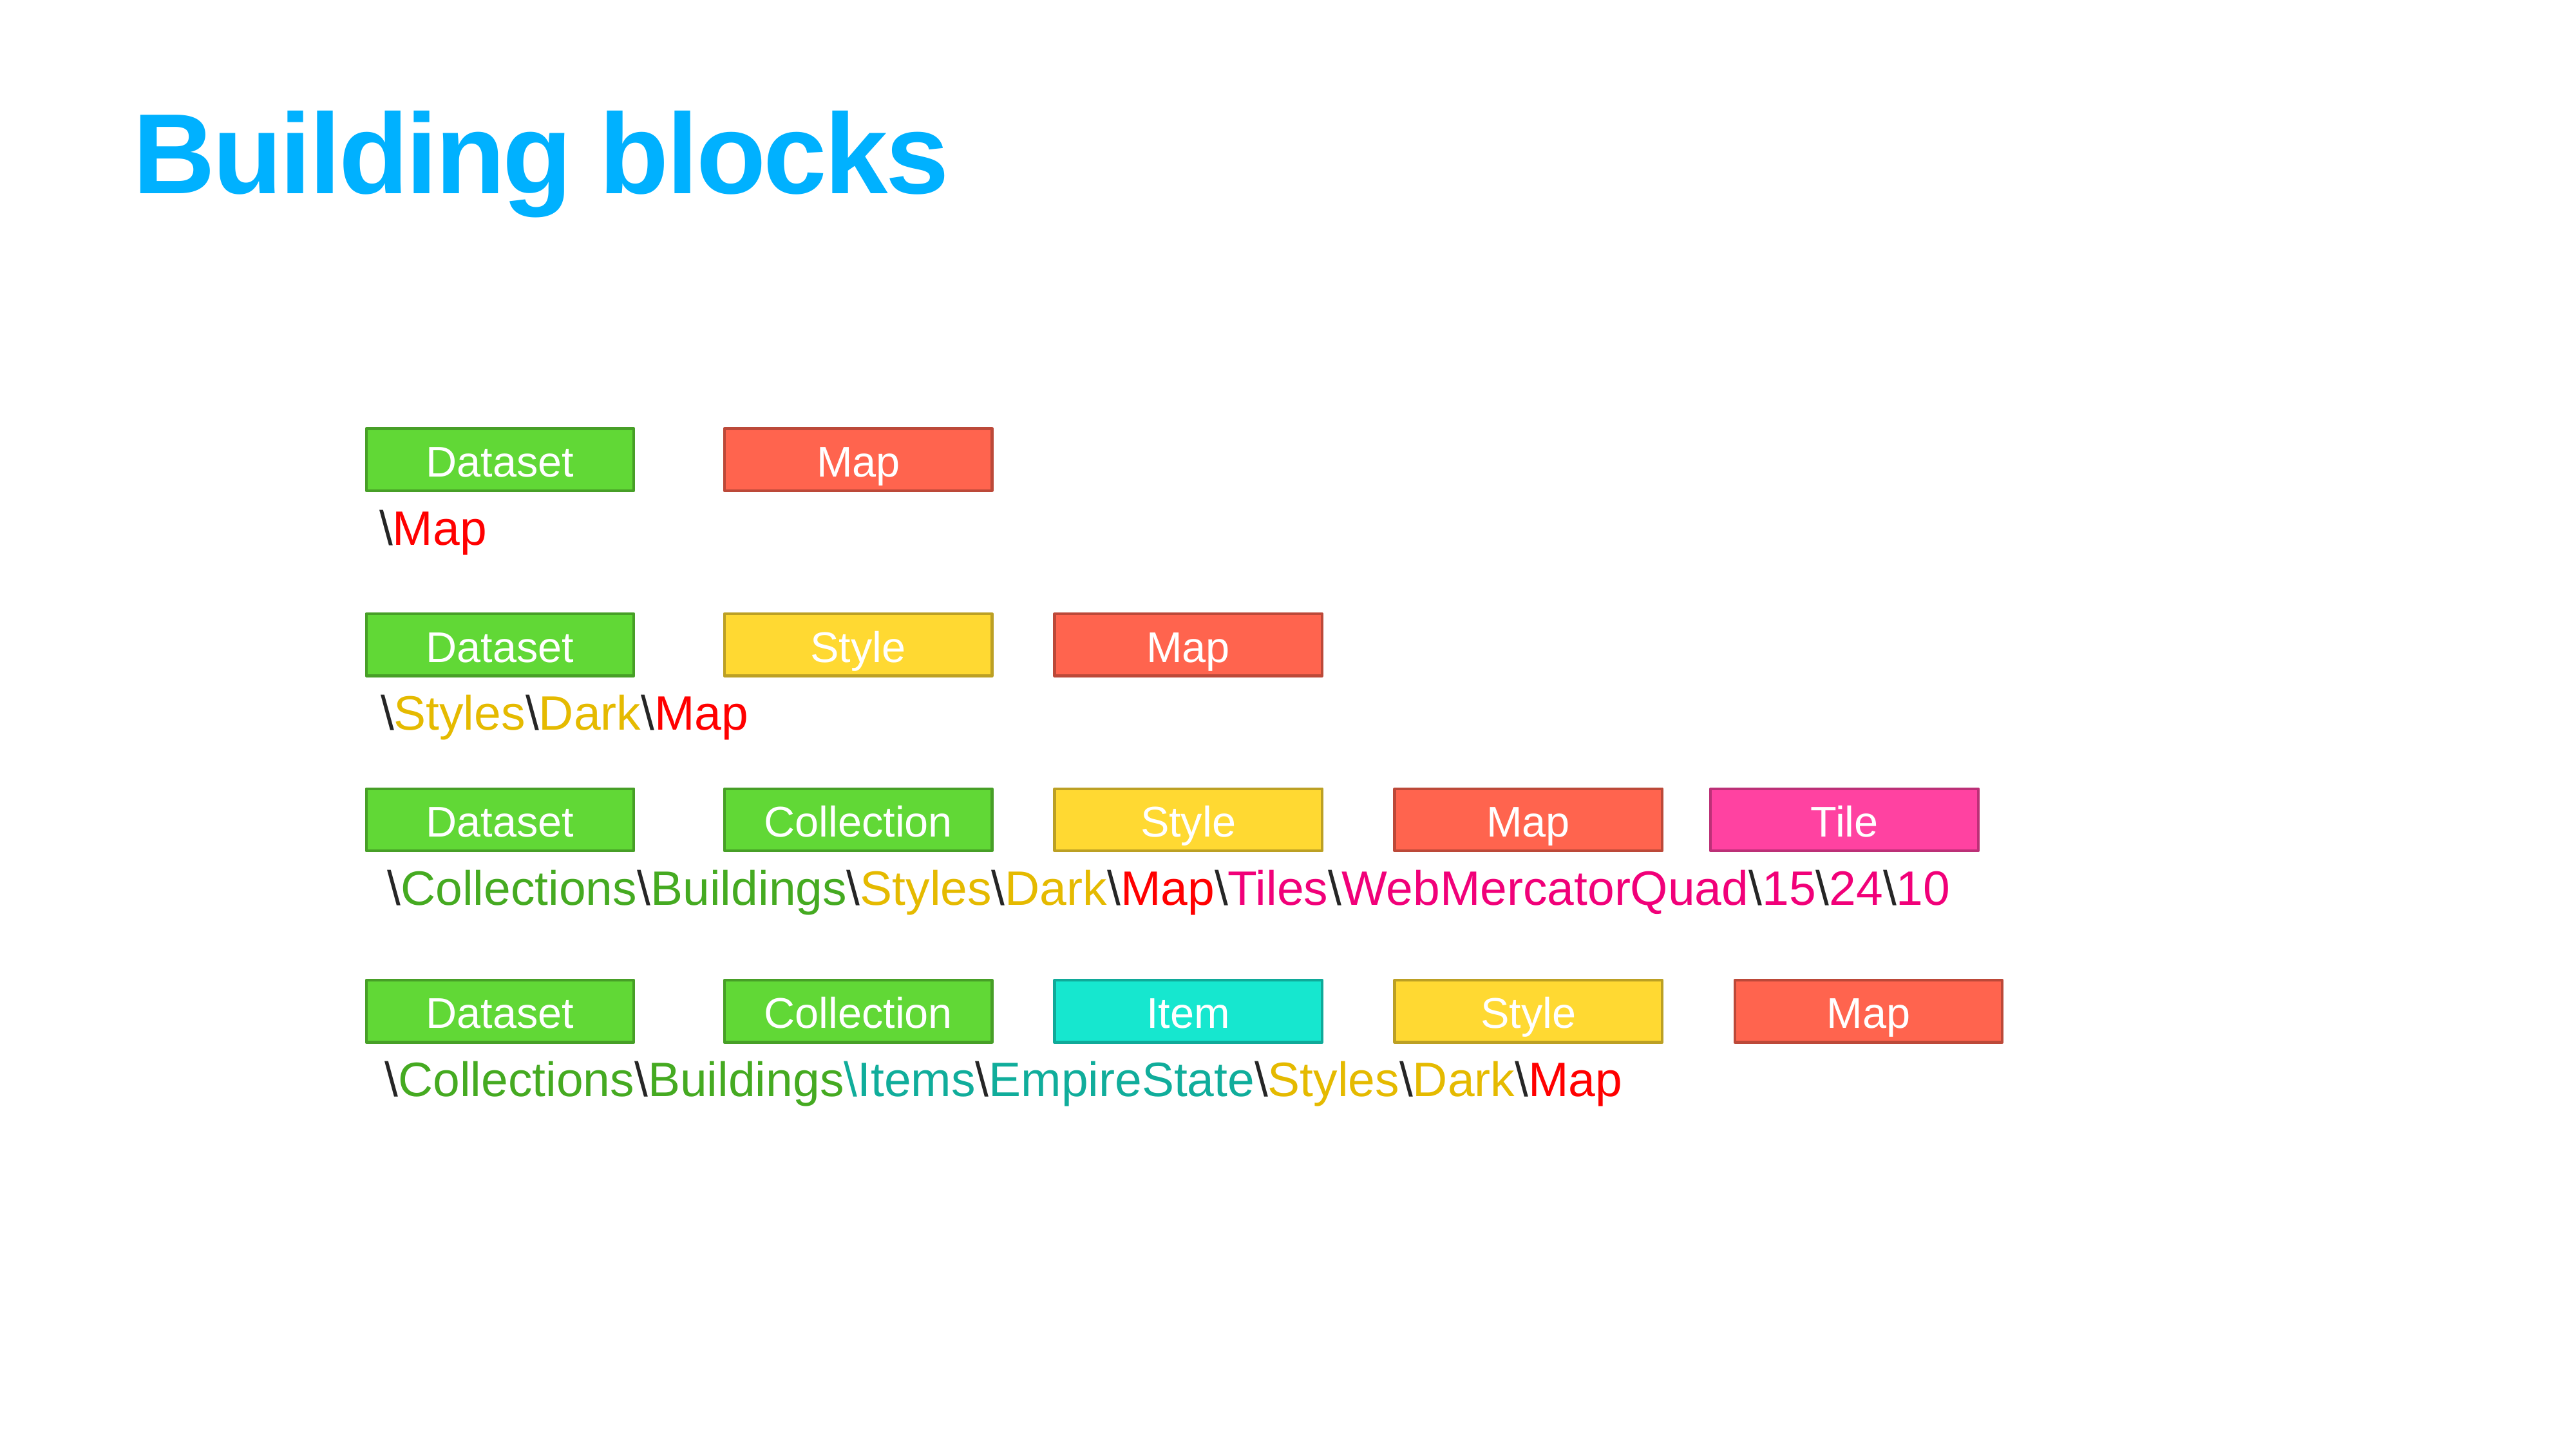

# Building blocks
Dataset
Map
\Map
Dataset
Style
Map
\Styles\Dark\Map
Dataset
Collection
Style
Map
Tile
\Collections\Buildings\Styles\Dark\Map\Tiles\WebMercatorQuad\15\24\10
Dataset
Collection
Item
Style
Map
\Collections\Buildings\Items\EmpireState\Styles\Dark\Map